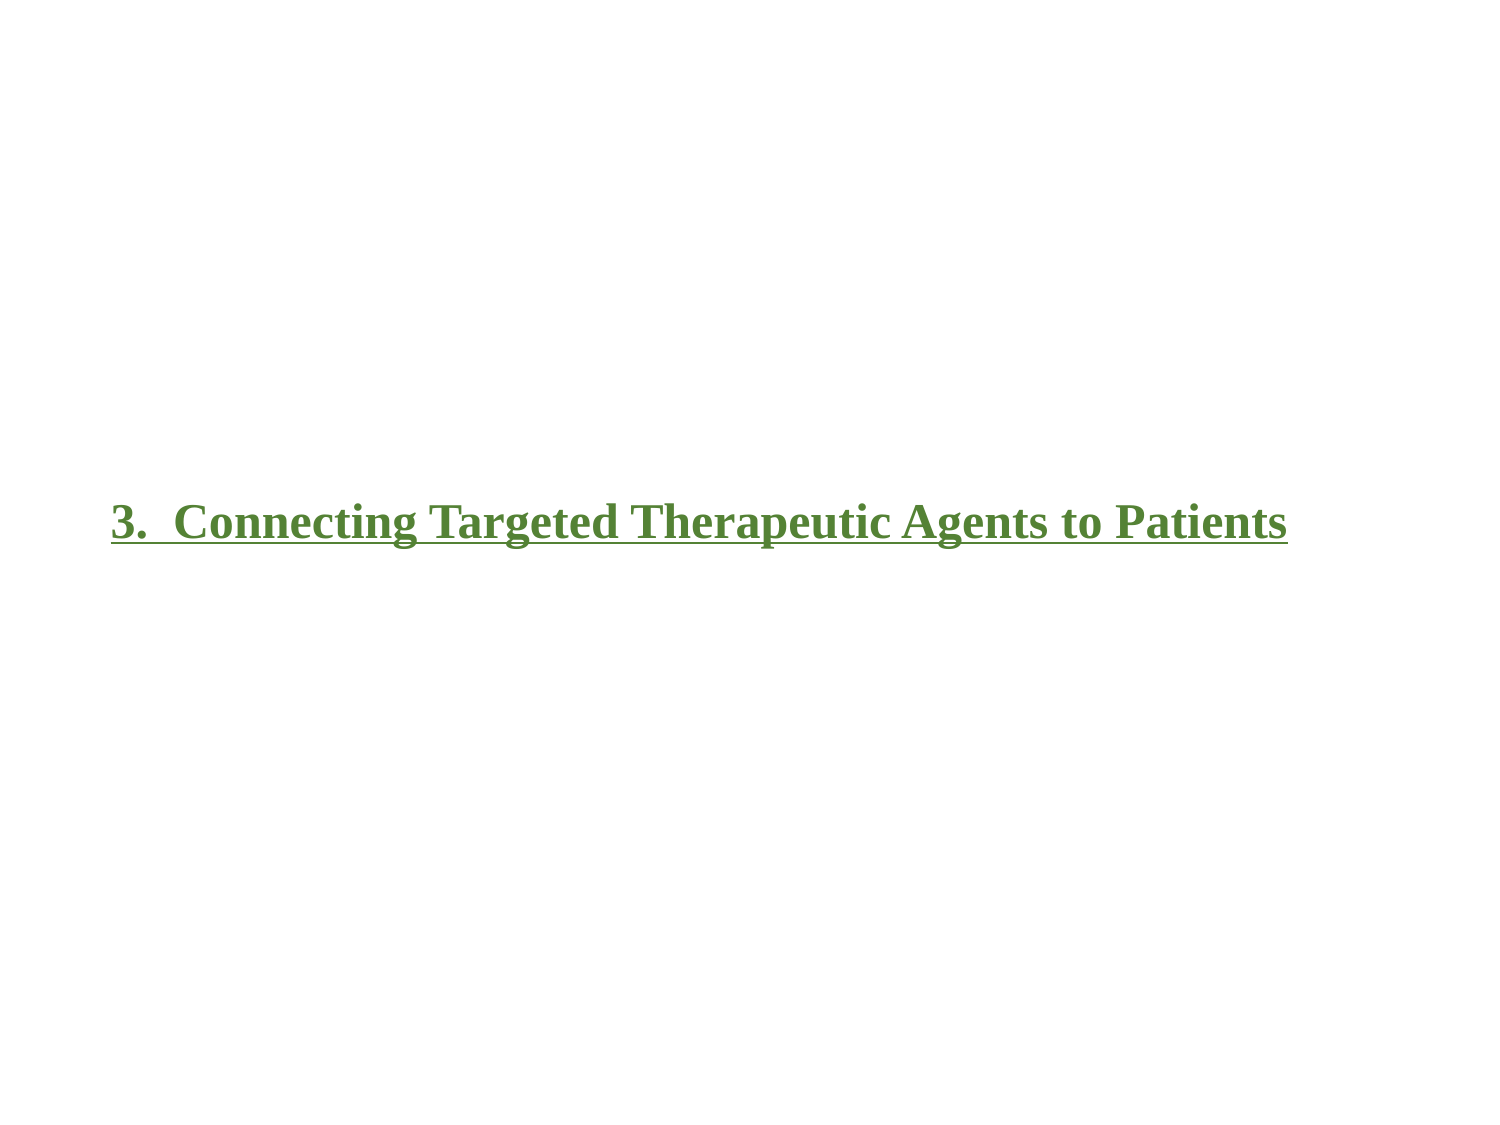

# 3.  Connecting Targeted Therapeutic Agents to Patients